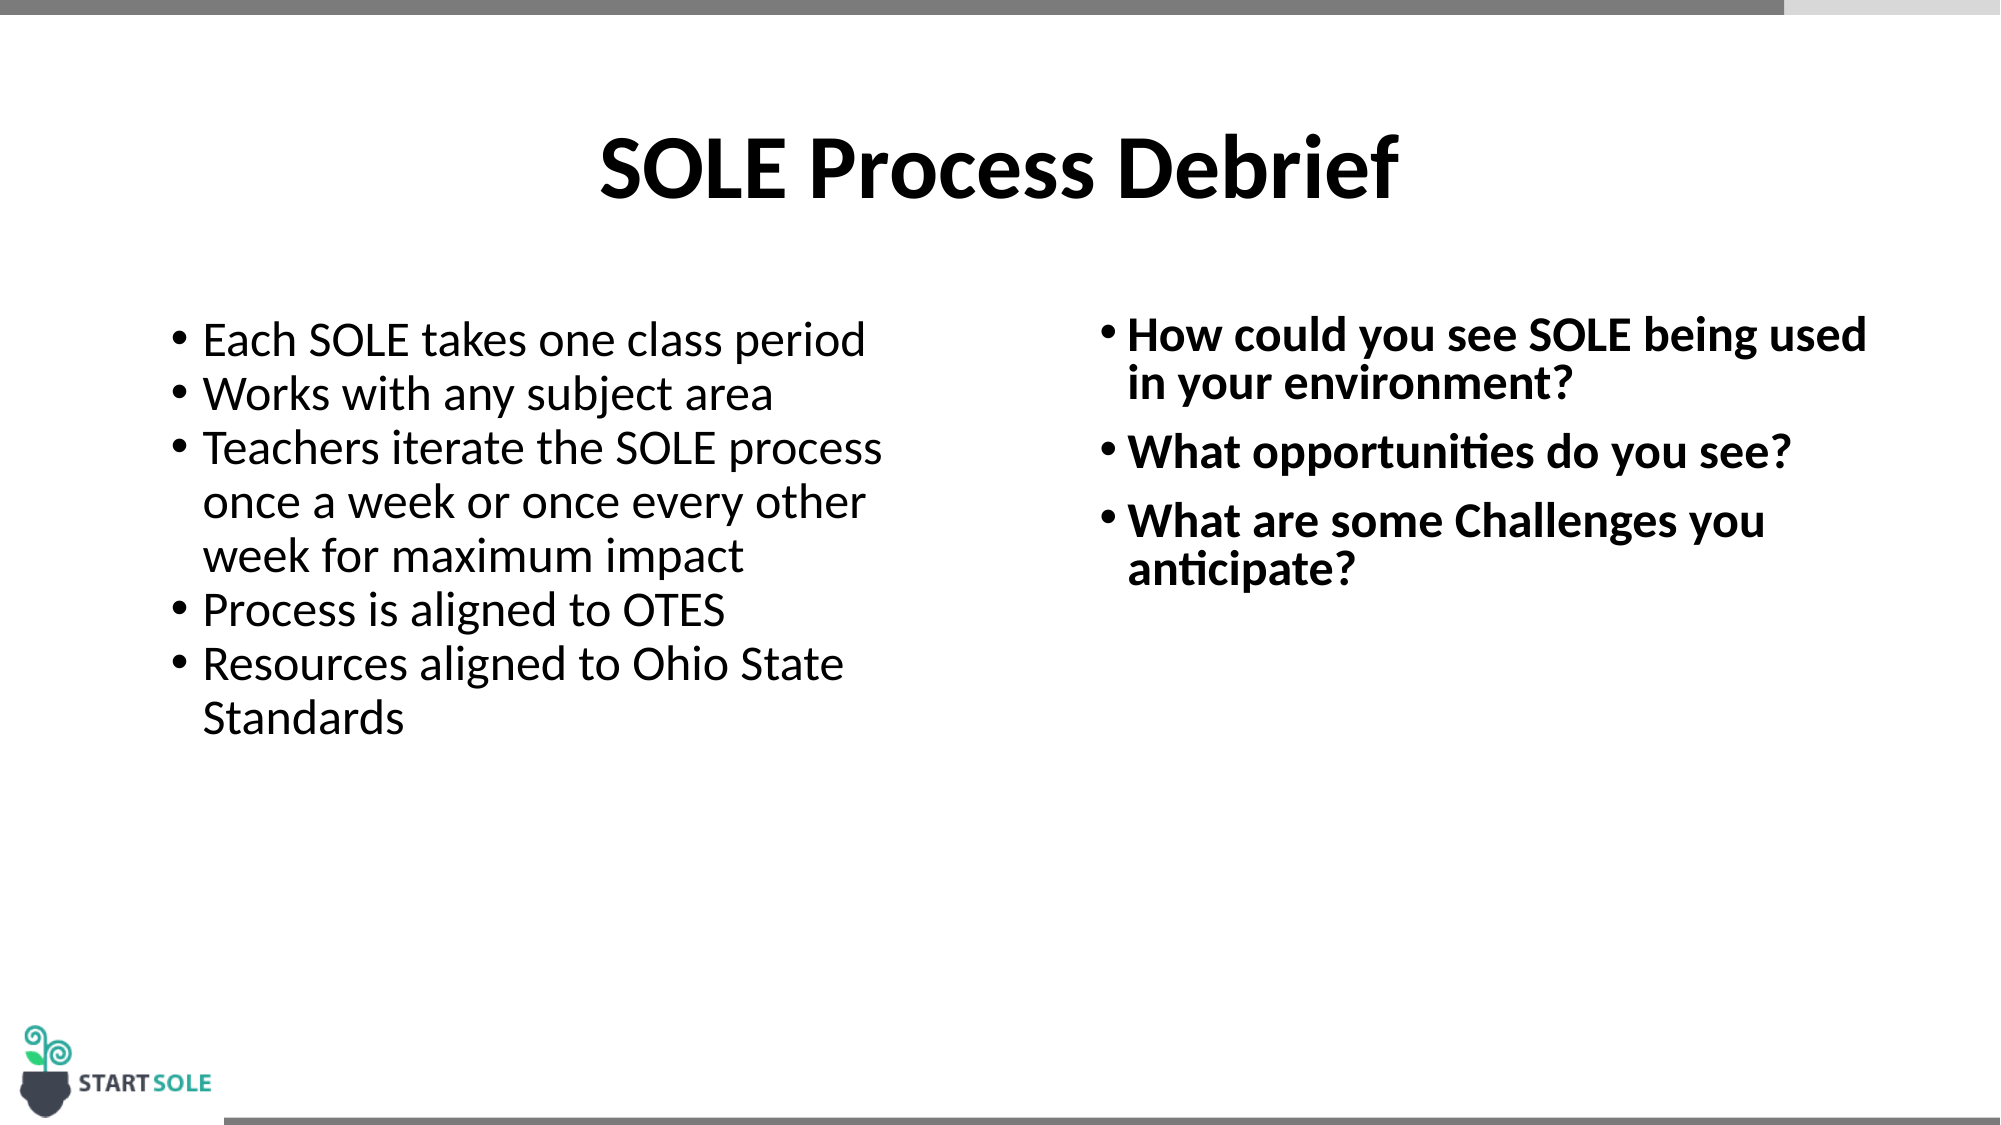

# SOLE Process Debrief
Each SOLE takes one class period
Works with any subject area
Teachers iterate the SOLE process once a week or once every other week for maximum impact
Process is aligned to OTES
Resources aligned to Ohio State Standards

How could you see SOLE being used in your environment?
What opportunities do you see?
What are some Challenges you anticipate?